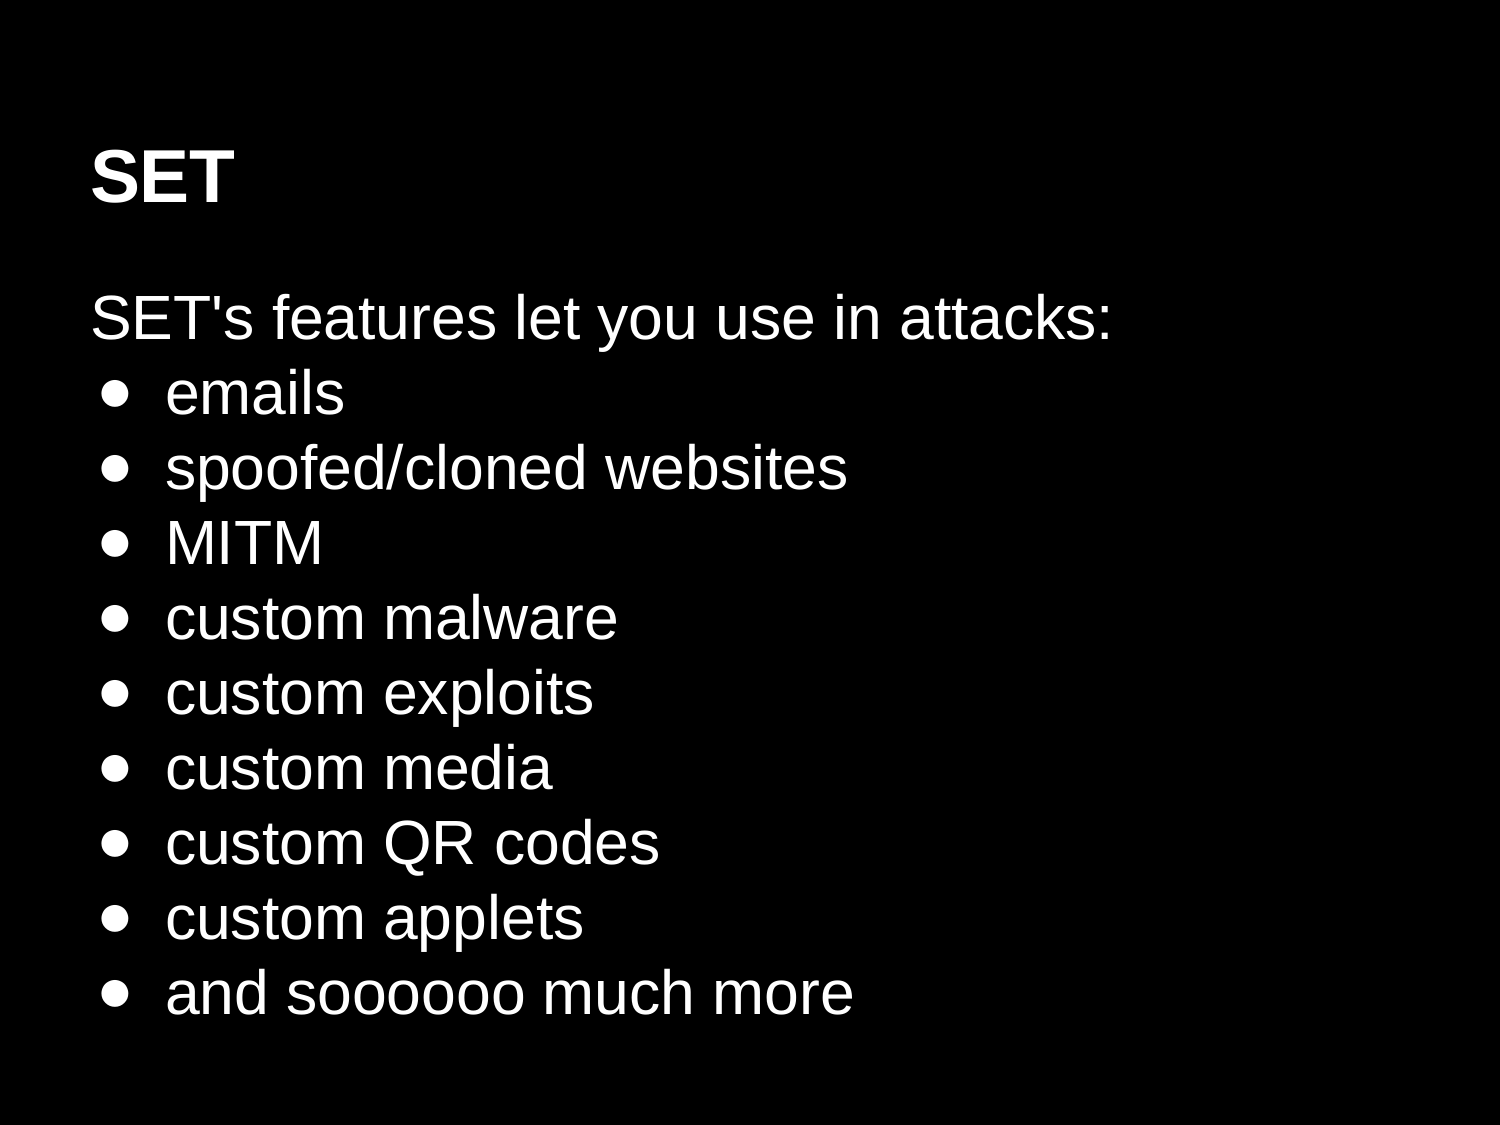

# SET
SET's features let you use in attacks:
emails
spoofed/cloned websites
MITM
custom malware
custom exploits
custom media
custom QR codes
custom applets
and soooooo much more